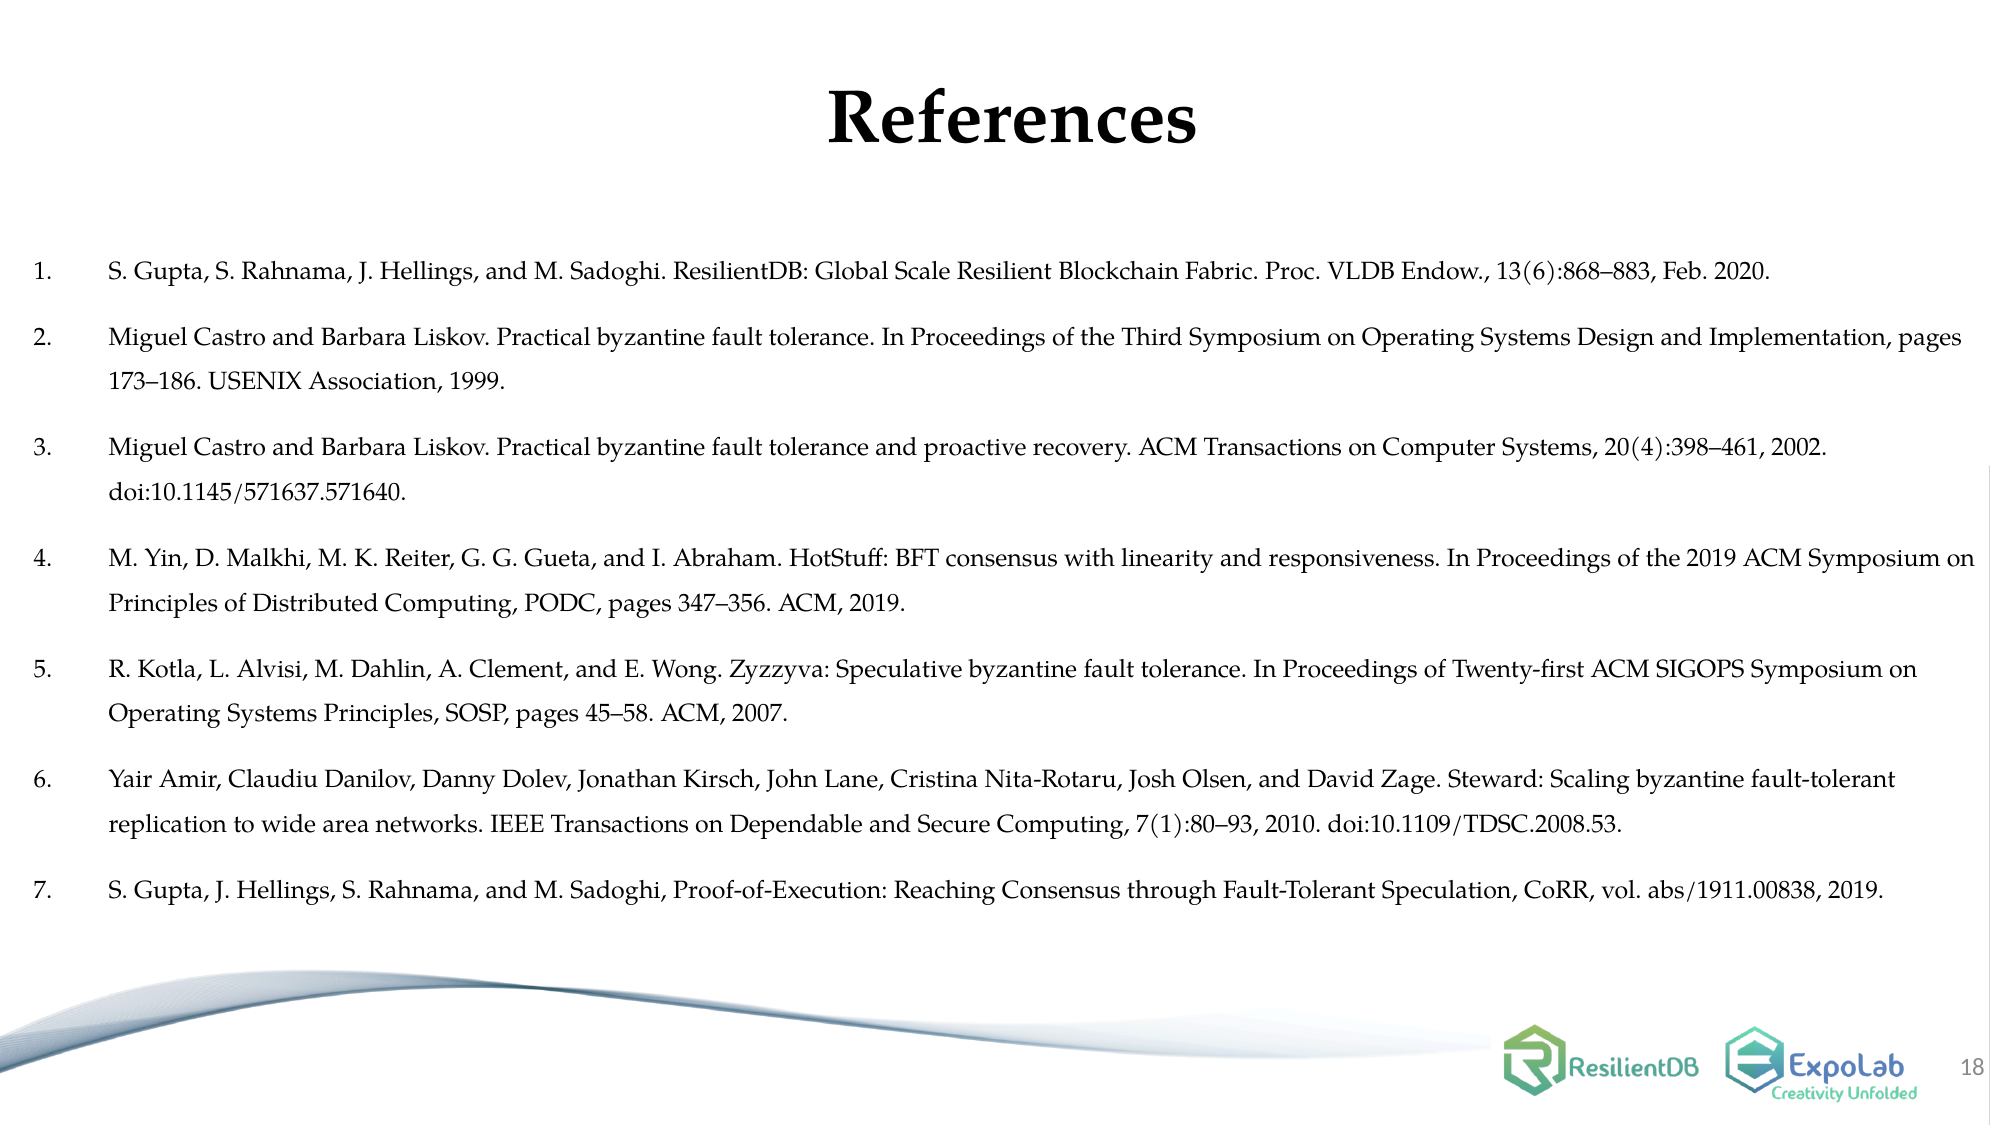

# References
S. Gupta, S. Rahnama, J. Hellings, and M. Sadoghi. ResilientDB: Global Scale Resilient Blockchain Fabric. Proc. VLDB Endow., 13(6):868–883, Feb. 2020.
Miguel Castro and Barbara Liskov. Practical byzantine fault tolerance. In Proceedings of the Third Symposium on Operating Systems Design and Implementation, pages 173–186. USENIX Association, 1999.
Miguel Castro and Barbara Liskov. Practical byzantine fault tolerance and proactive recovery. ACM Transactions on Computer Systems, 20(4):398–461, 2002. doi:10.1145/571637.571640.
M. Yin, D. Malkhi, M. K. Reiter, G. G. Gueta, and I. Abraham. HotStuff: BFT consensus with linearity and responsiveness. In Proceedings of the 2019 ACM Symposium on Principles of Distributed Computing, PODC, pages 347–356. ACM, 2019.
R. Kotla, L. Alvisi, M. Dahlin, A. Clement, and E. Wong. Zyzzyva: Speculative byzantine fault tolerance. In Proceedings of Twenty-first ACM SIGOPS Symposium on Operating Systems Principles, SOSP, pages 45–58. ACM, 2007.
Yair Amir, Claudiu Danilov, Danny Dolev, Jonathan Kirsch, John Lane, Cristina Nita-Rotaru, Josh Olsen, and David Zage. Steward: Scaling byzantine fault-tolerant replication to wide area networks. IEEE Transactions on Dependable and Secure Computing, 7(1):80–93, 2010. doi:10.1109/TDSC.2008.53.
S. Gupta, J. Hellings, S. Rahnama, and M. Sadoghi, Proof-of-Execution: Reaching Consensus through Fault-Tolerant Speculation, CoRR, vol. abs/1911.00838, 2019.
18